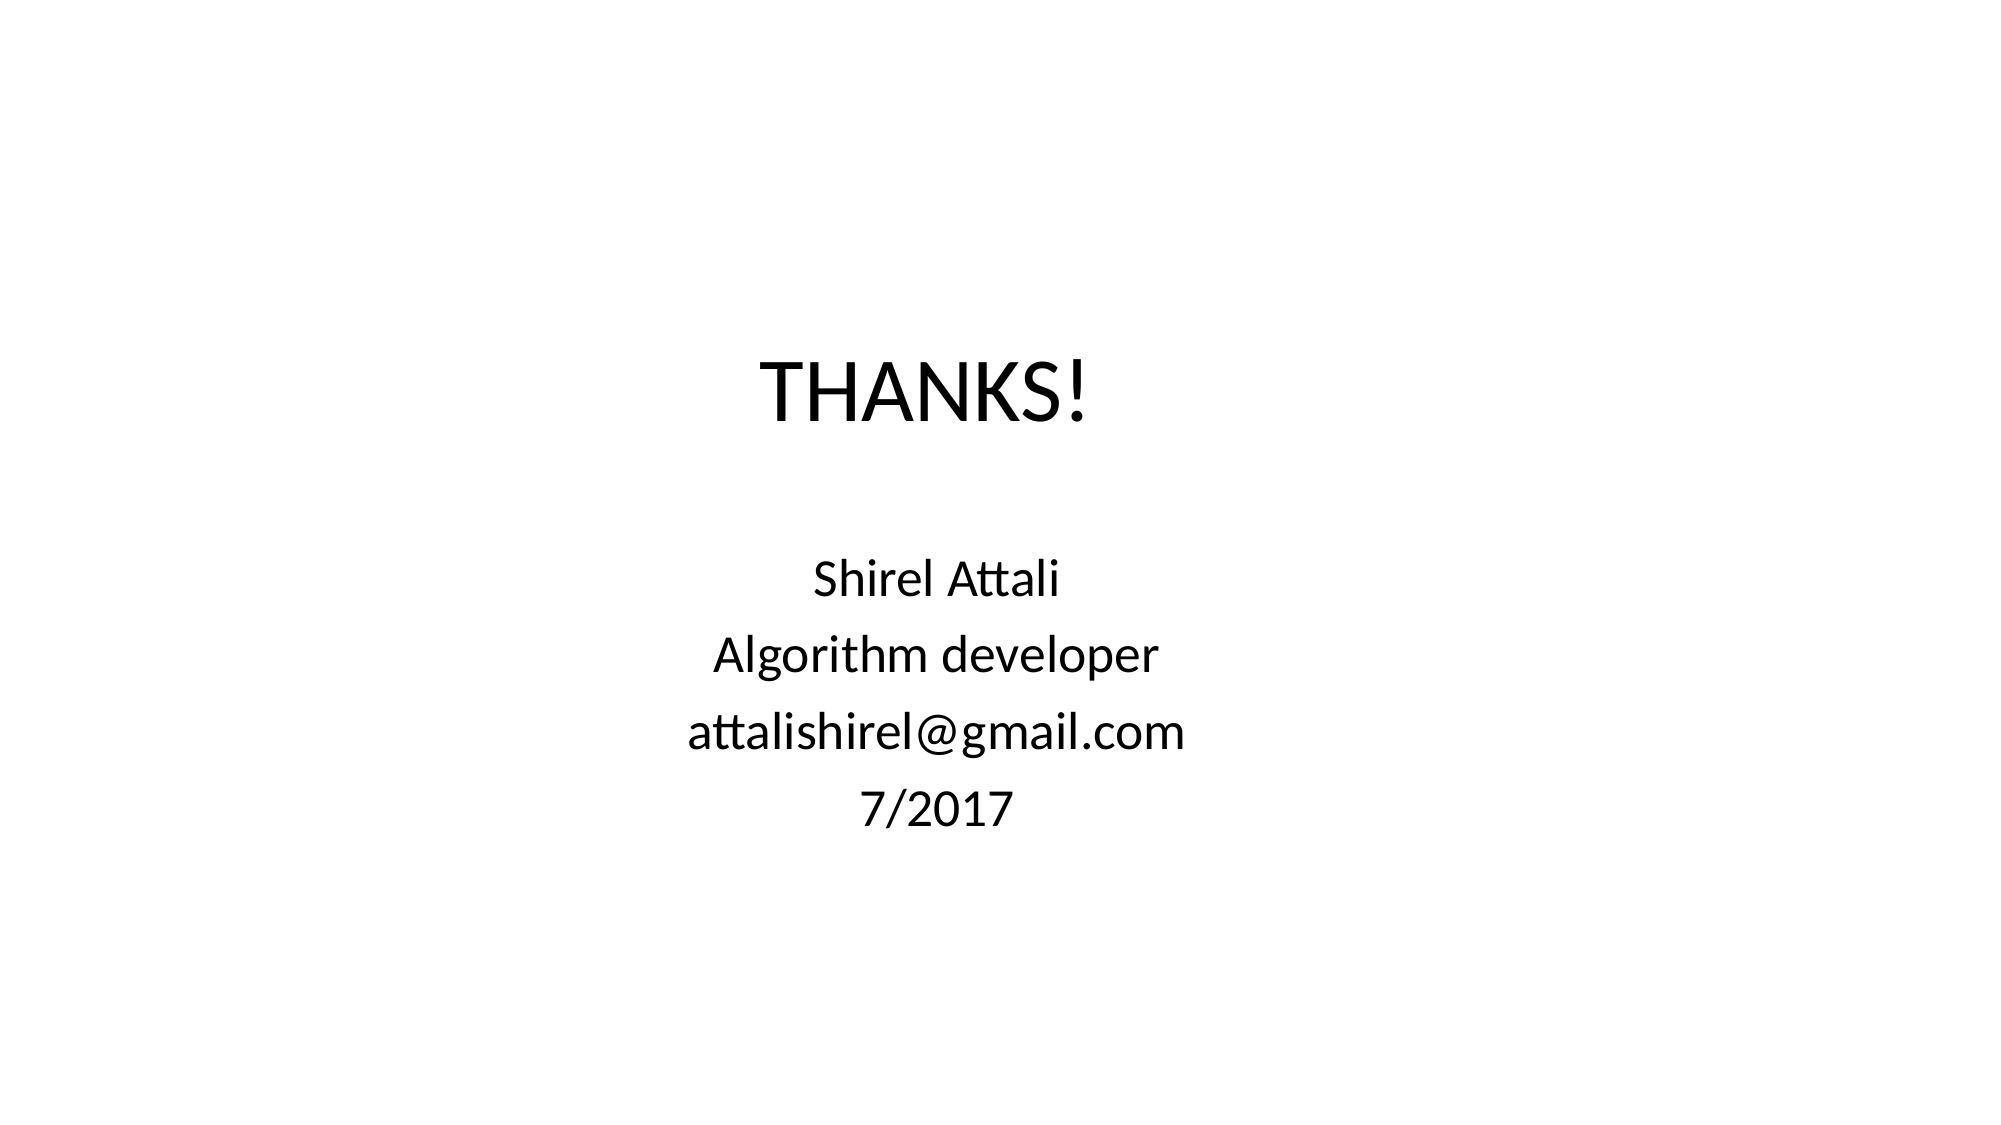

# THANKS!
Shirel Attali
Algorithm developer
attalishirel@gmail.com
7/2017